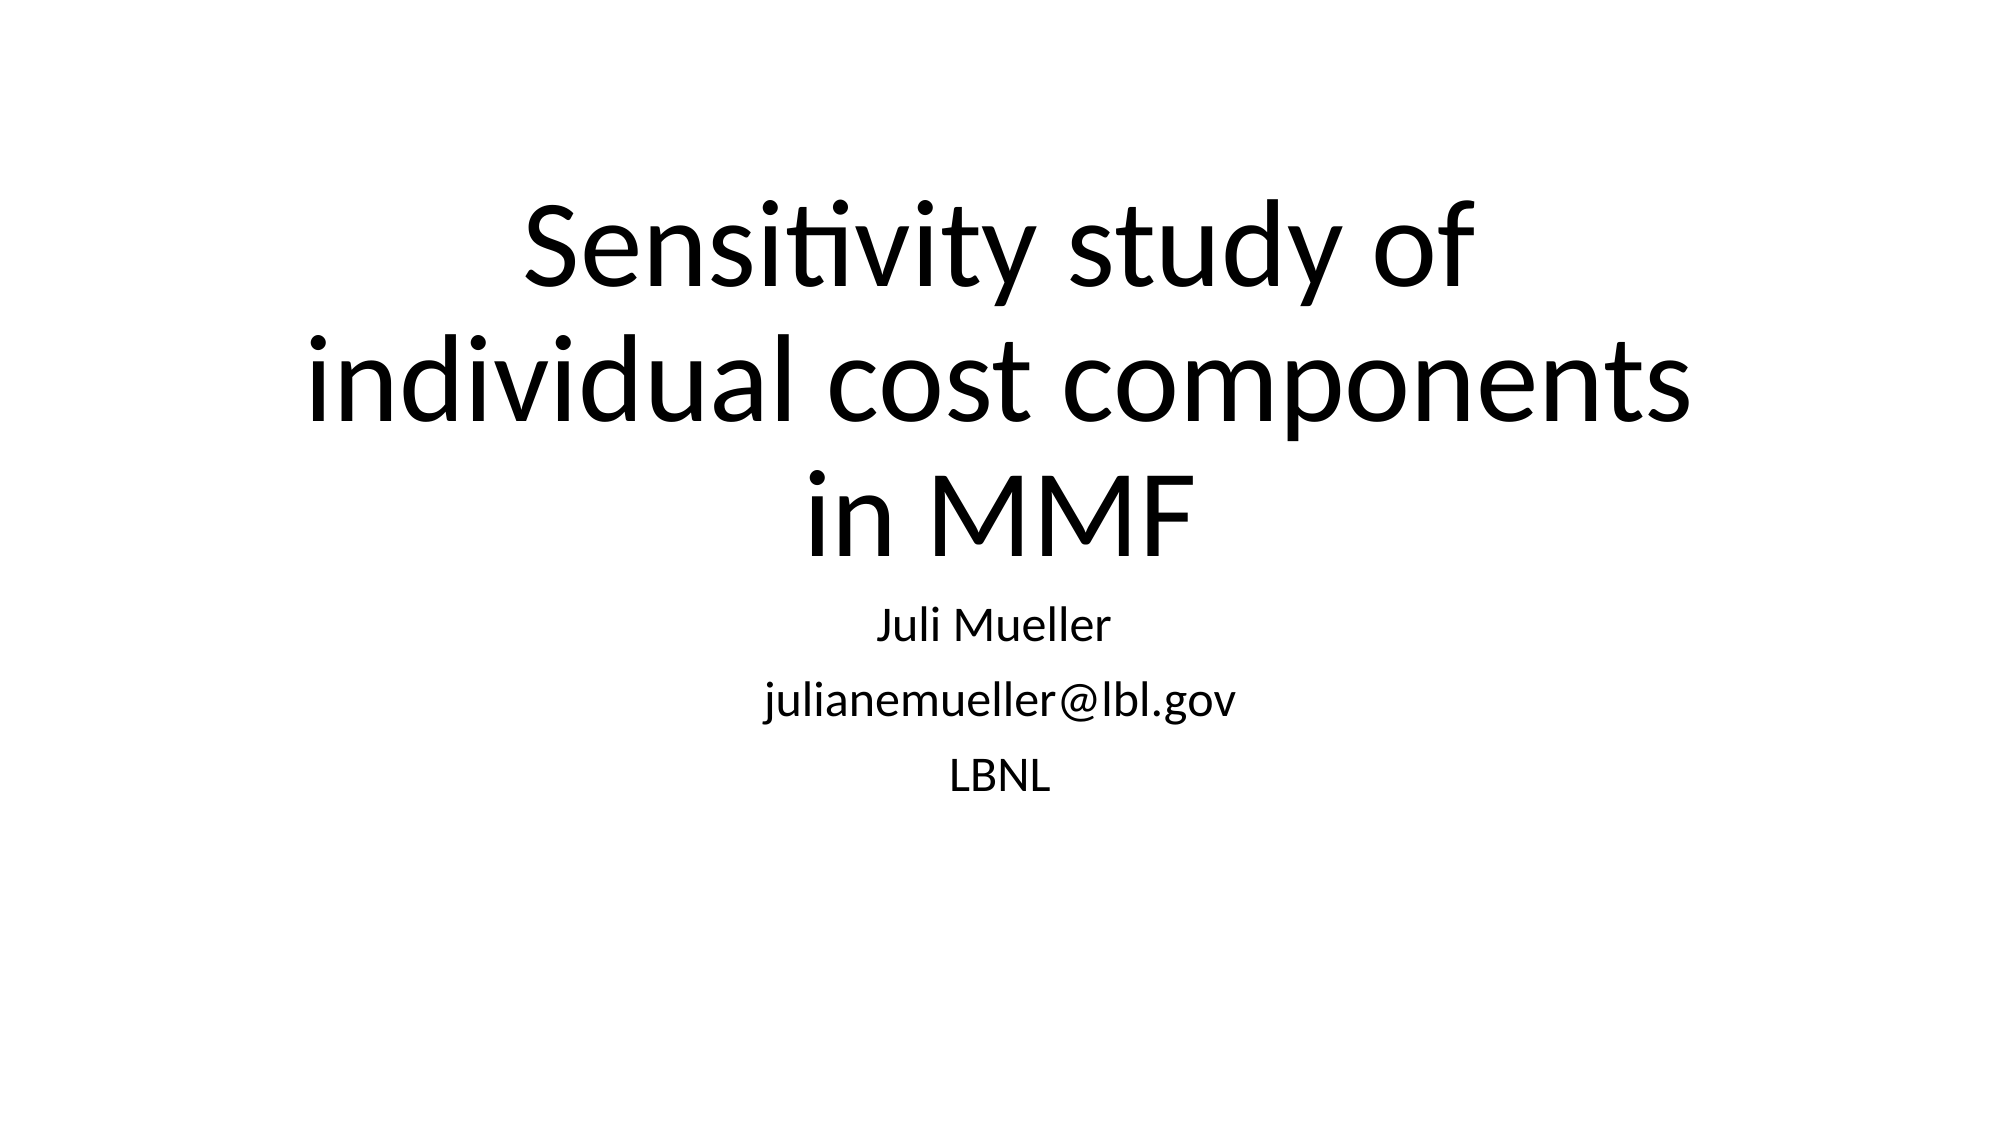

# Sensitivity study of individual cost components in MMF
Juli Mueller
julianemueller@lbl.gov
LBNL